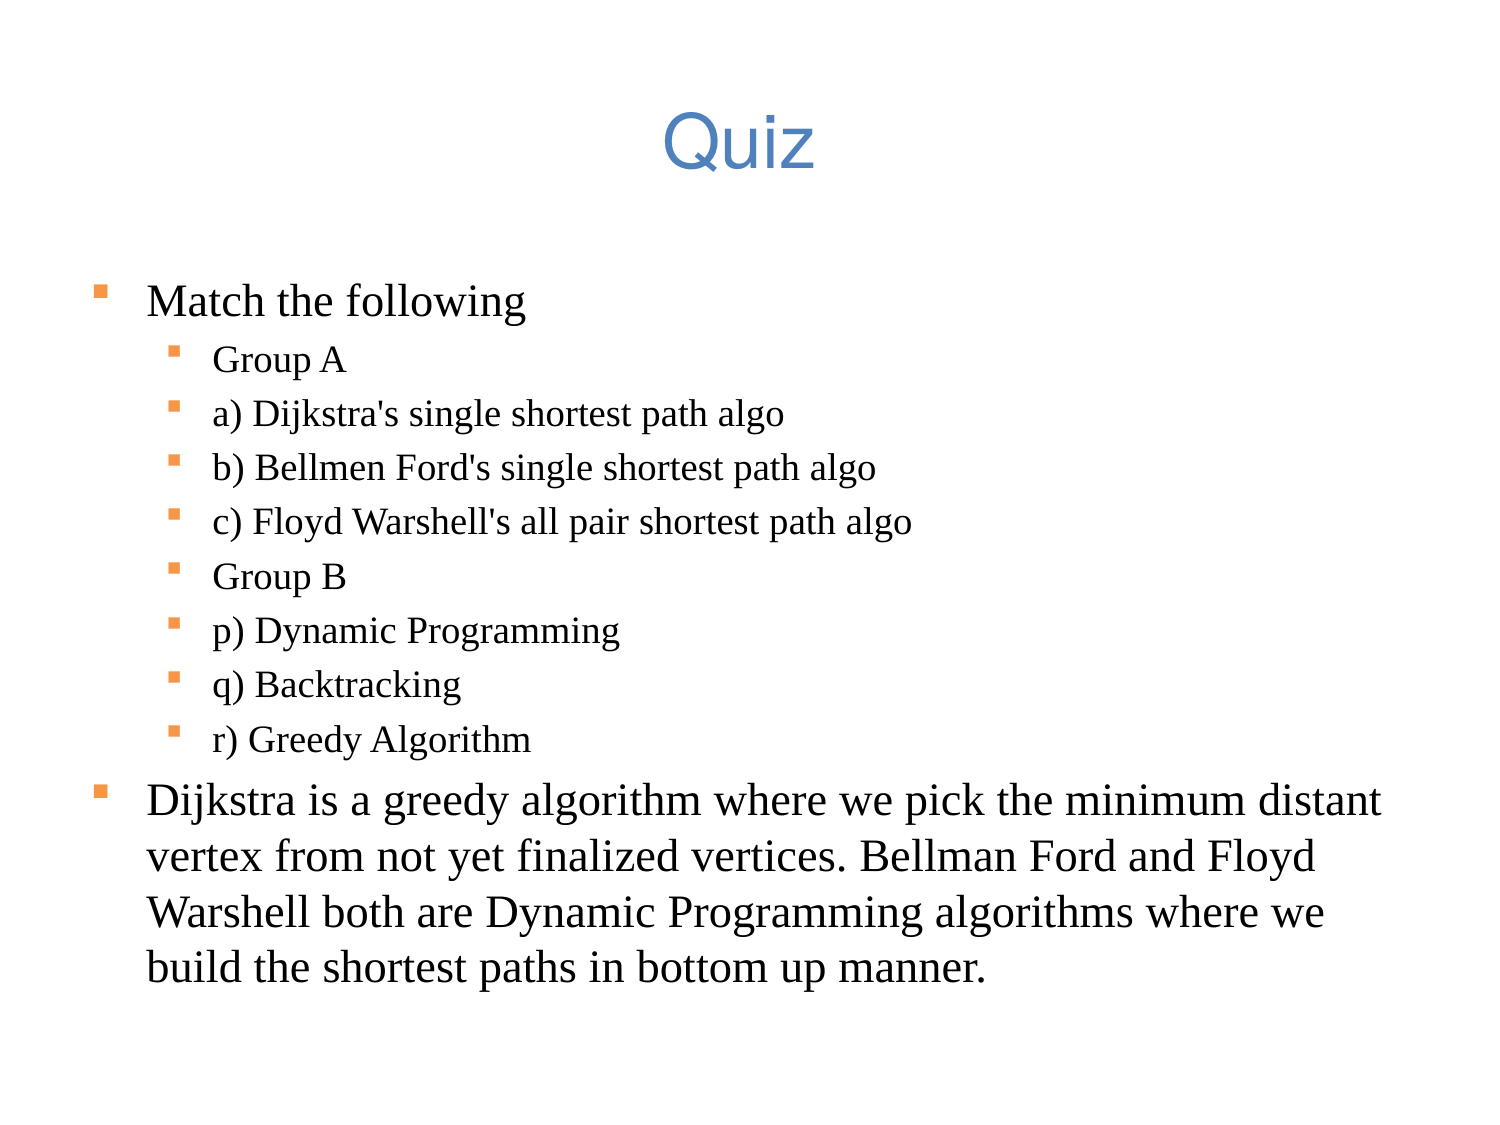

# Quiz
Match the following
Group A
a) Dijkstra's single shortest path algo
b) Bellmen Ford's single shortest path algo
c) Floyd Warshell's all pair shortest path algo
Group B
p) Dynamic Programming
q) Backtracking
r) Greedy Algorithm
Dijkstra is a greedy algorithm where we pick the minimum distant vertex from not yet finalized vertices. Bellman Ford and Floyd Warshell both are Dynamic Programming algorithms where we build the shortest paths in bottom up manner.